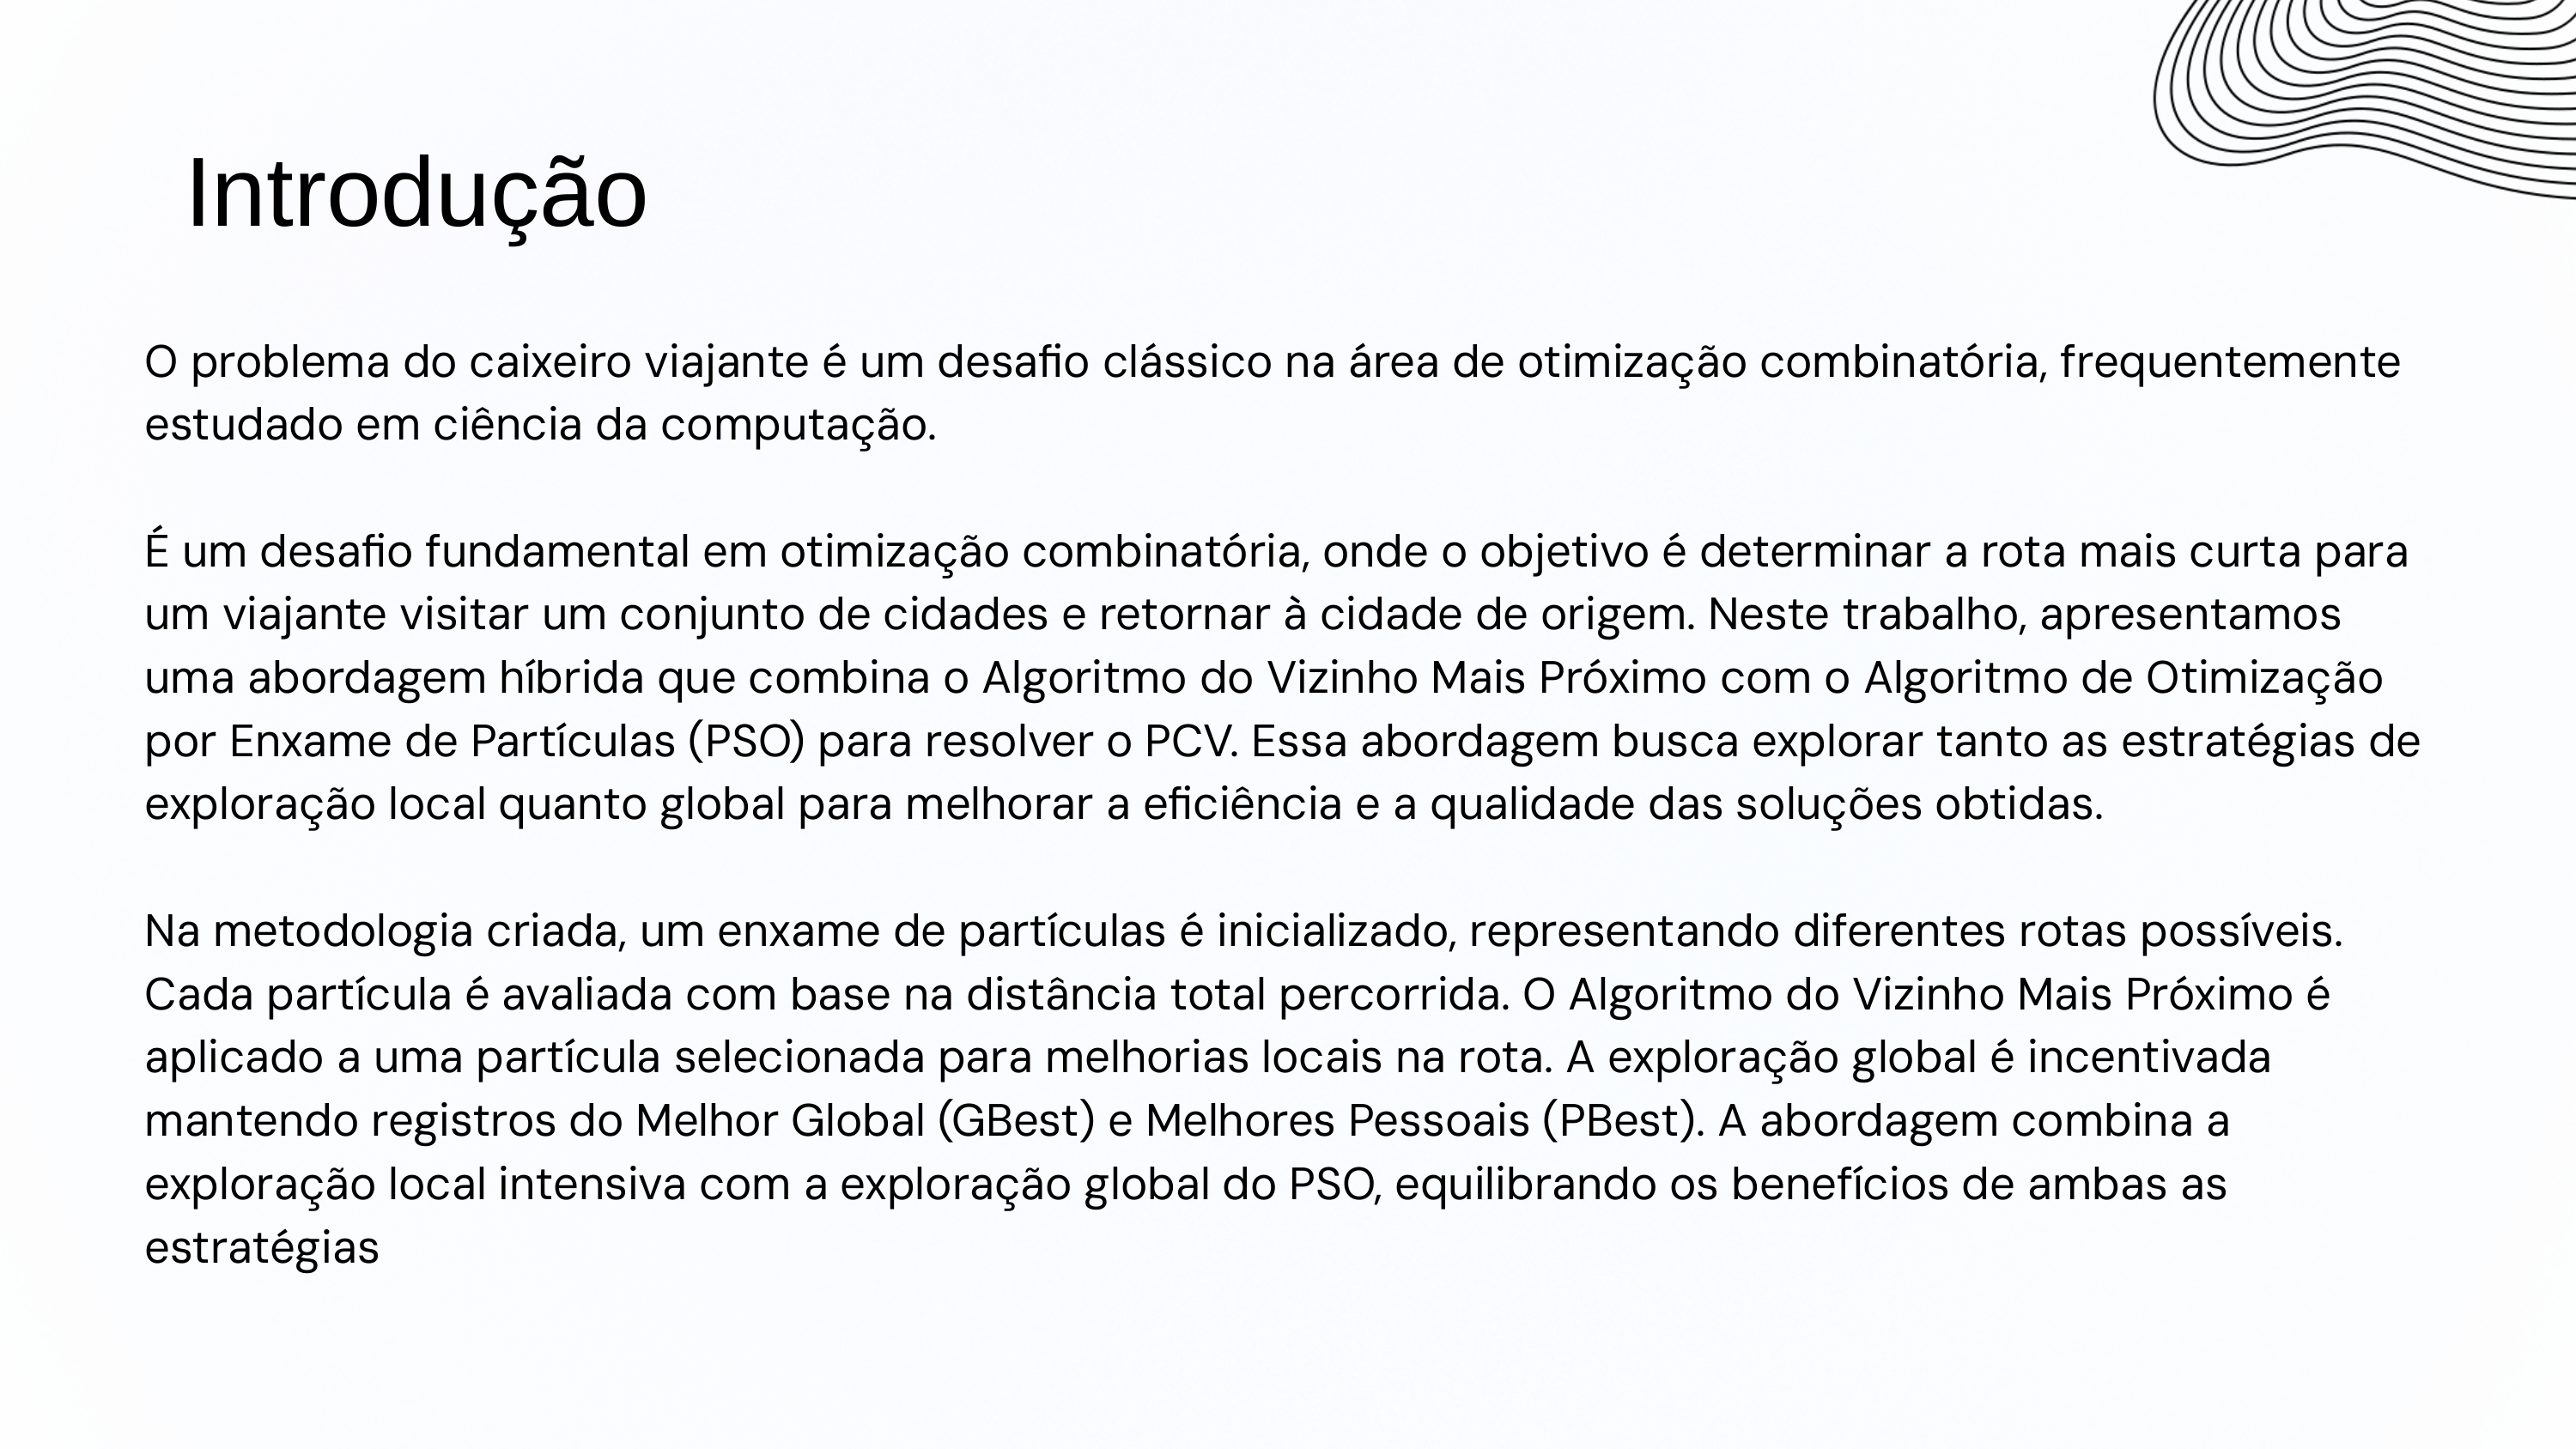

Introdução
O problema do caixeiro viajante é um desafio clássico na área de otimização combinatória, frequentemente estudado em ciência da computação.

É um desafio fundamental em otimização combinatória, onde o objetivo é determinar a rota mais curta para um viajante visitar um conjunto de cidades e retornar à cidade de origem. Neste trabalho, apresentamos uma abordagem híbrida que combina o Algoritmo do Vizinho Mais Próximo com o Algoritmo de Otimização por Enxame de Partículas (PSO) para resolver o PCV. Essa abordagem busca explorar tanto as estratégias de exploração local quanto global para melhorar a eficiência e a qualidade das soluções obtidas.

Na metodologia criada, um enxame de partículas é inicializado, representando diferentes rotas possíveis. Cada partícula é avaliada com base na distância total percorrida. O Algoritmo do Vizinho Mais Próximo é aplicado a uma partícula selecionada para melhorias locais na rota. A exploração global é incentivada mantendo registros do Melhor Global (GBest) e Melhores Pessoais (PBest). A abordagem combina a exploração local intensiva com a exploração global do PSO, equilibrando os benefícios de ambas as estratégias